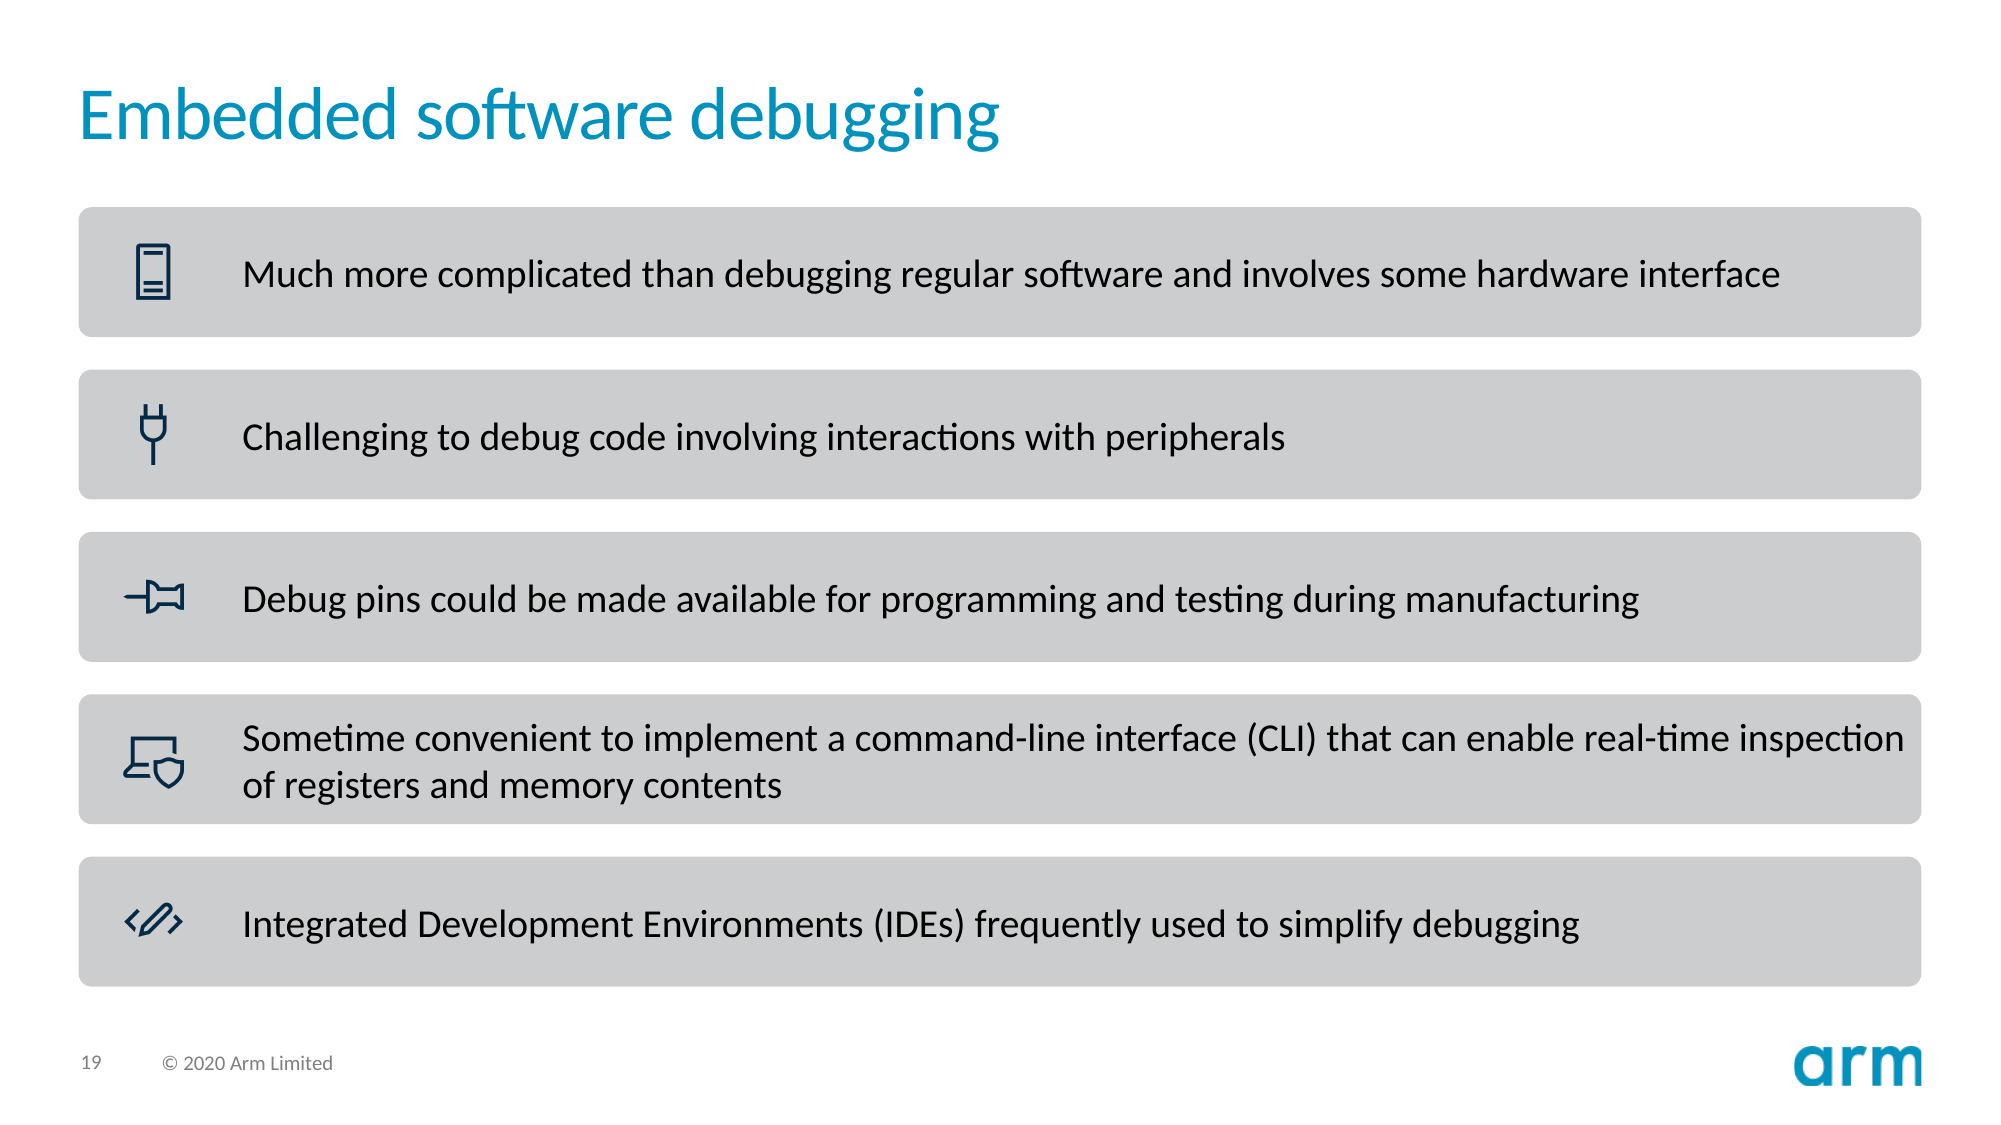

# Embedded software debugging
Much more complicated than debugging regular software and involves some hardware interface
Challenging to debug code involving interactions with peripherals
Debug pins could be made available for programming and testing during manufacturing
Sometime convenient to implement a command-line interface (CLI) that can enable real-time inspection of registers and memory contents
Integrated Development Environments (IDEs) frequently used to simplify debugging